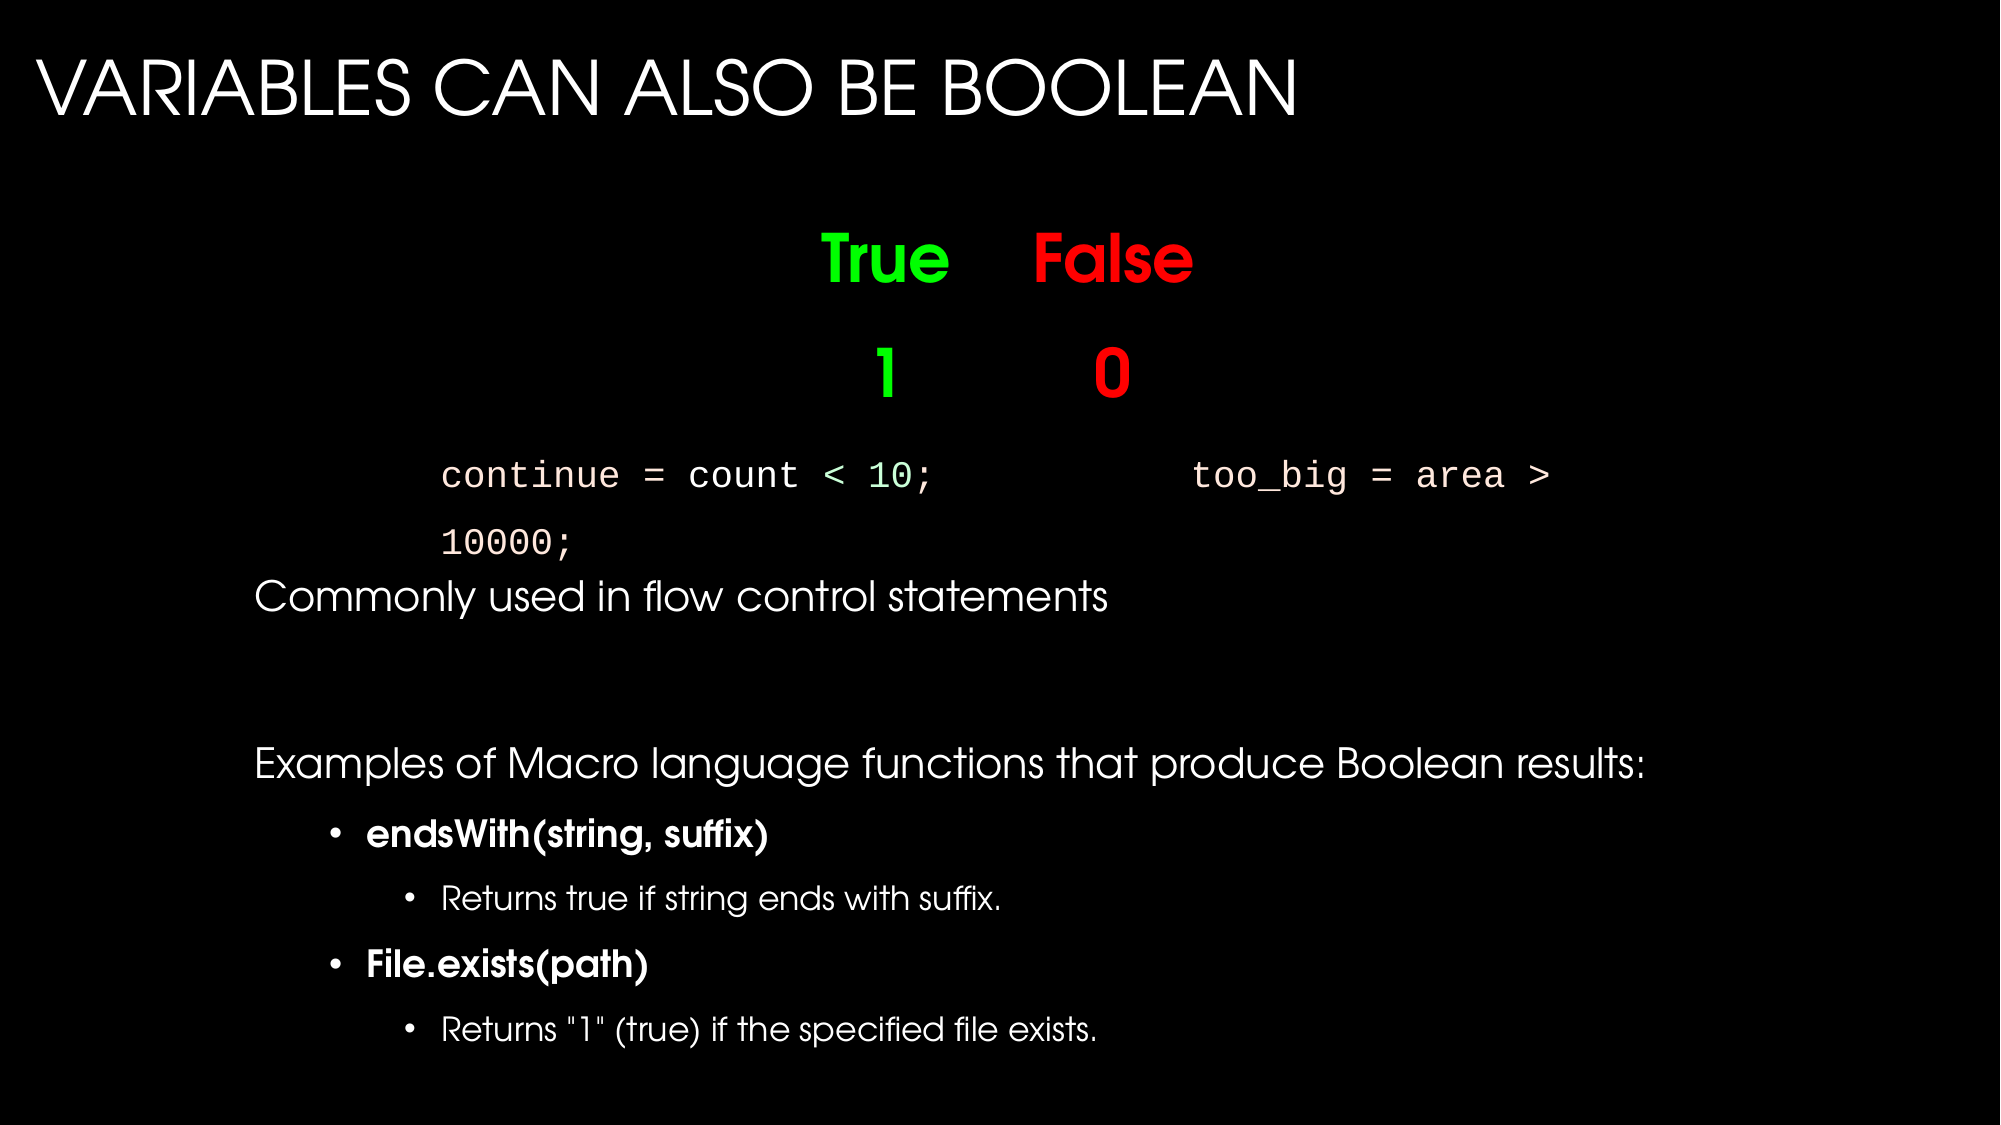

# Variables can also be boolean
True
False
1
0
continue = count < 10;		too_big = area > 10000;
Commonly used in flow control statements

Examples of Macro language functions that produce Boolean results:
endsWith(string, suffix)
Returns true if string ends with suffix.
File.exists(path)
Returns "1" (true) if the specified file exists.